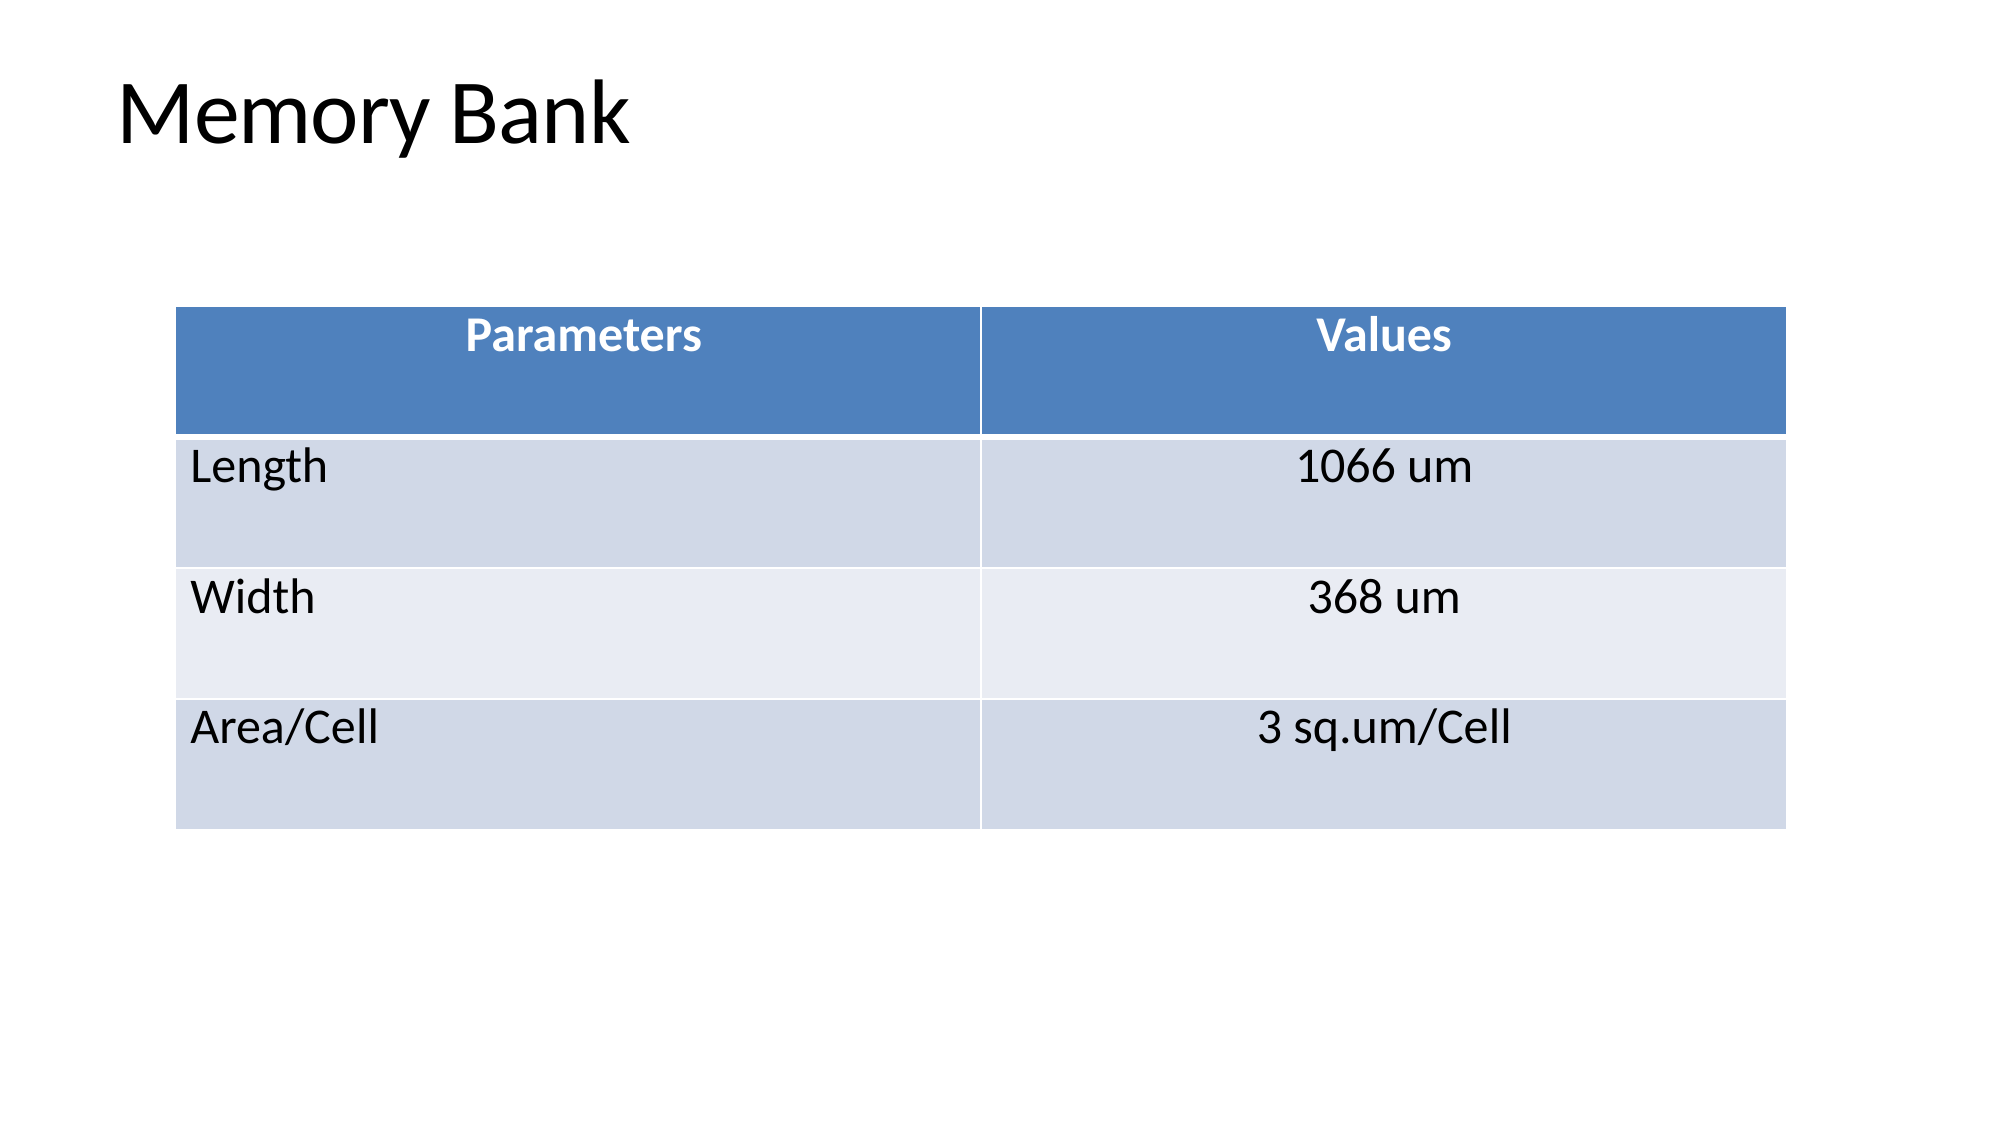

Memory Bank

| Parameters | Values |
| --- | --- |
| Length | 1066 um |
| Width | 368 um |
| Area/Cell | 3 sq.um/Cell |